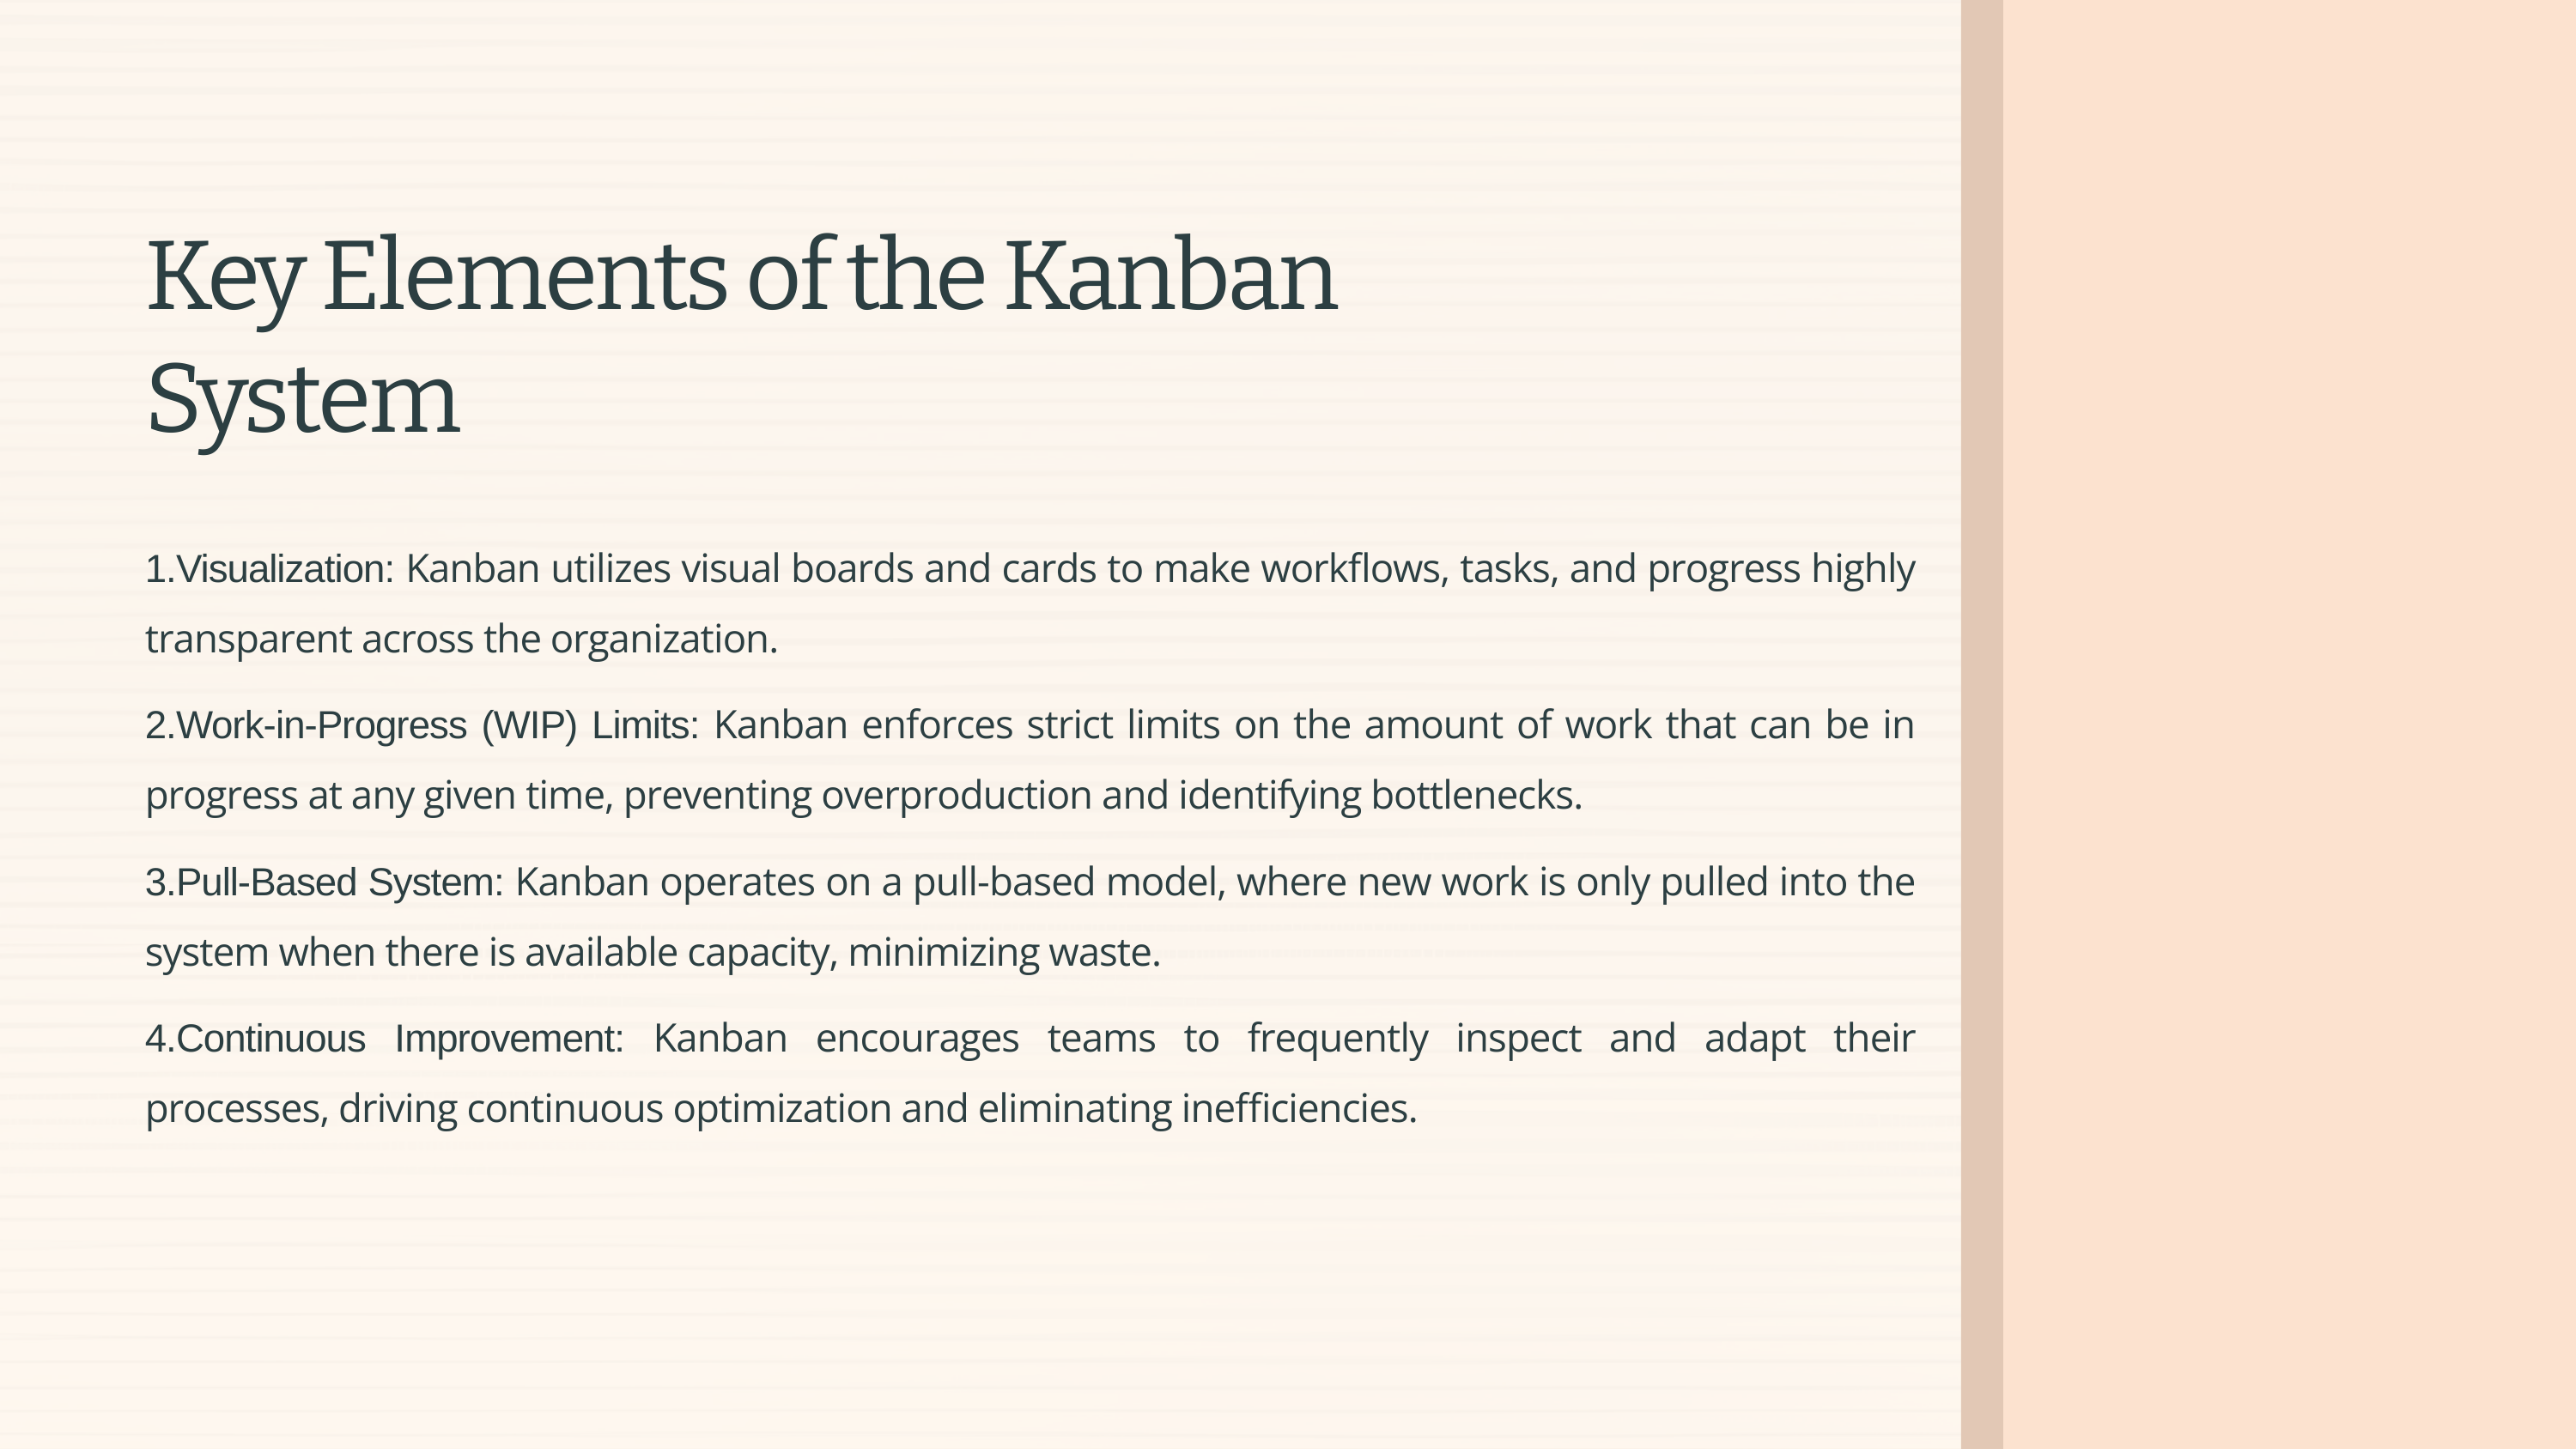

Key Elements of the Kanban System
1.Visualization: Kanban utilizes visual boards and cards to make workflows, tasks, and progress highly transparent across the organization.
2.Work-in-Progress (WIP) Limits: Kanban enforces strict limits on the amount of work that can be in progress at any given time, preventing overproduction and identifying bottlenecks.
3.Pull-Based System: Kanban operates on a pull-based model, where new work is only pulled into the system when there is available capacity, minimizing waste.
4.Continuous Improvement: Kanban encourages teams to frequently inspect and adapt their processes, driving continuous optimization and eliminating inefficiencies.